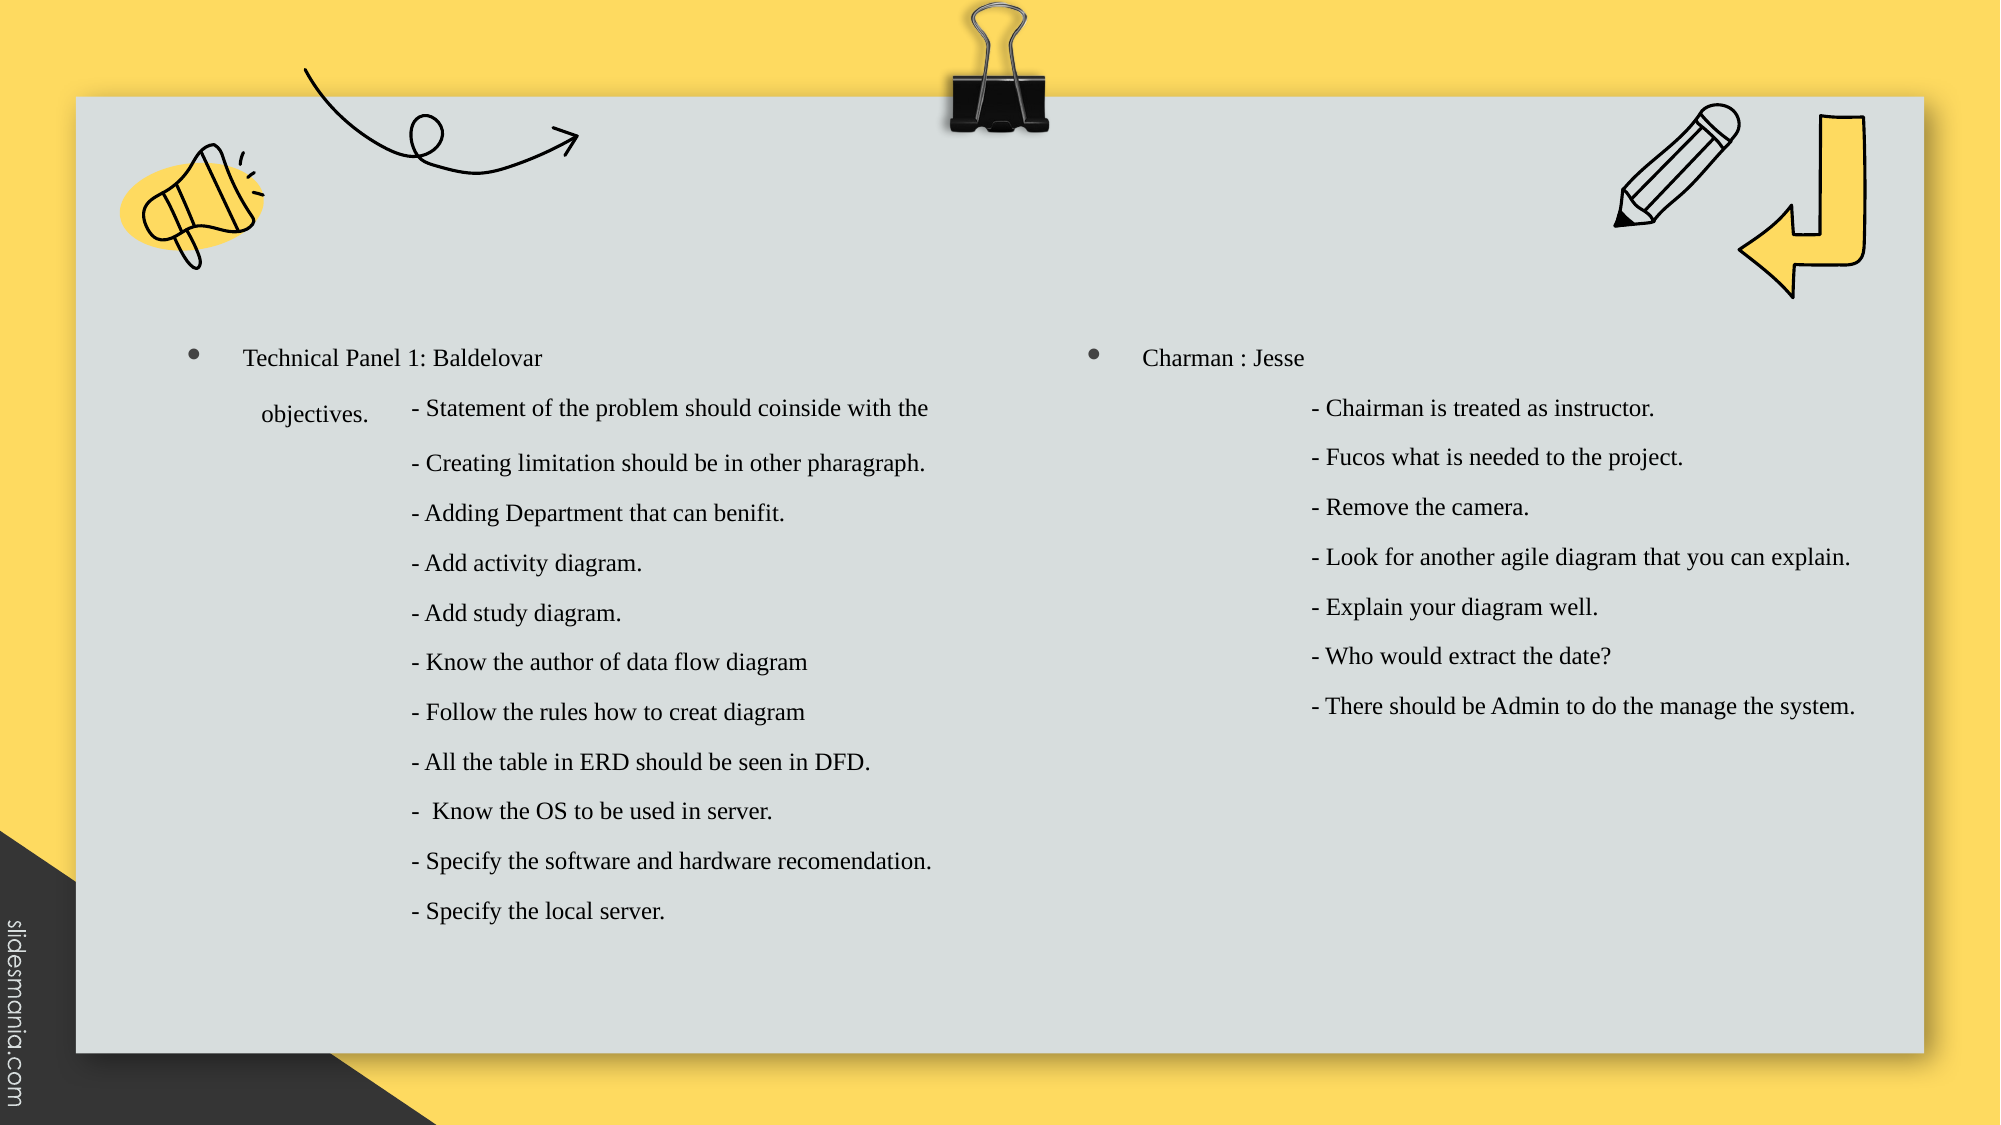

Technical Panel 1: Baldelovar
	- Statement of the problem should coinside with the objectives.
	- Creating limitation should be in other pharagraph.
	- Adding Department that can benifit.
	- Add activity diagram.
	- Add study diagram.
	- Know the author of data flow diagram
	- Follow the rules how to creat diagram
	- All the table in ERD should be seen in DFD.
	-  Know the OS to be used in server.
	- Specify the software and hardware recomendation.
	- Specify the local server.

Charman : Jesse
	- Chairman is treated as instructor.
	- Fucos what is needed to the project.
	- Remove the camera.
	- Look for another agile diagram that you can explain.
	- Explain your diagram well.
	- Who would extract the date?
	- There should be Admin to do the manage the system.